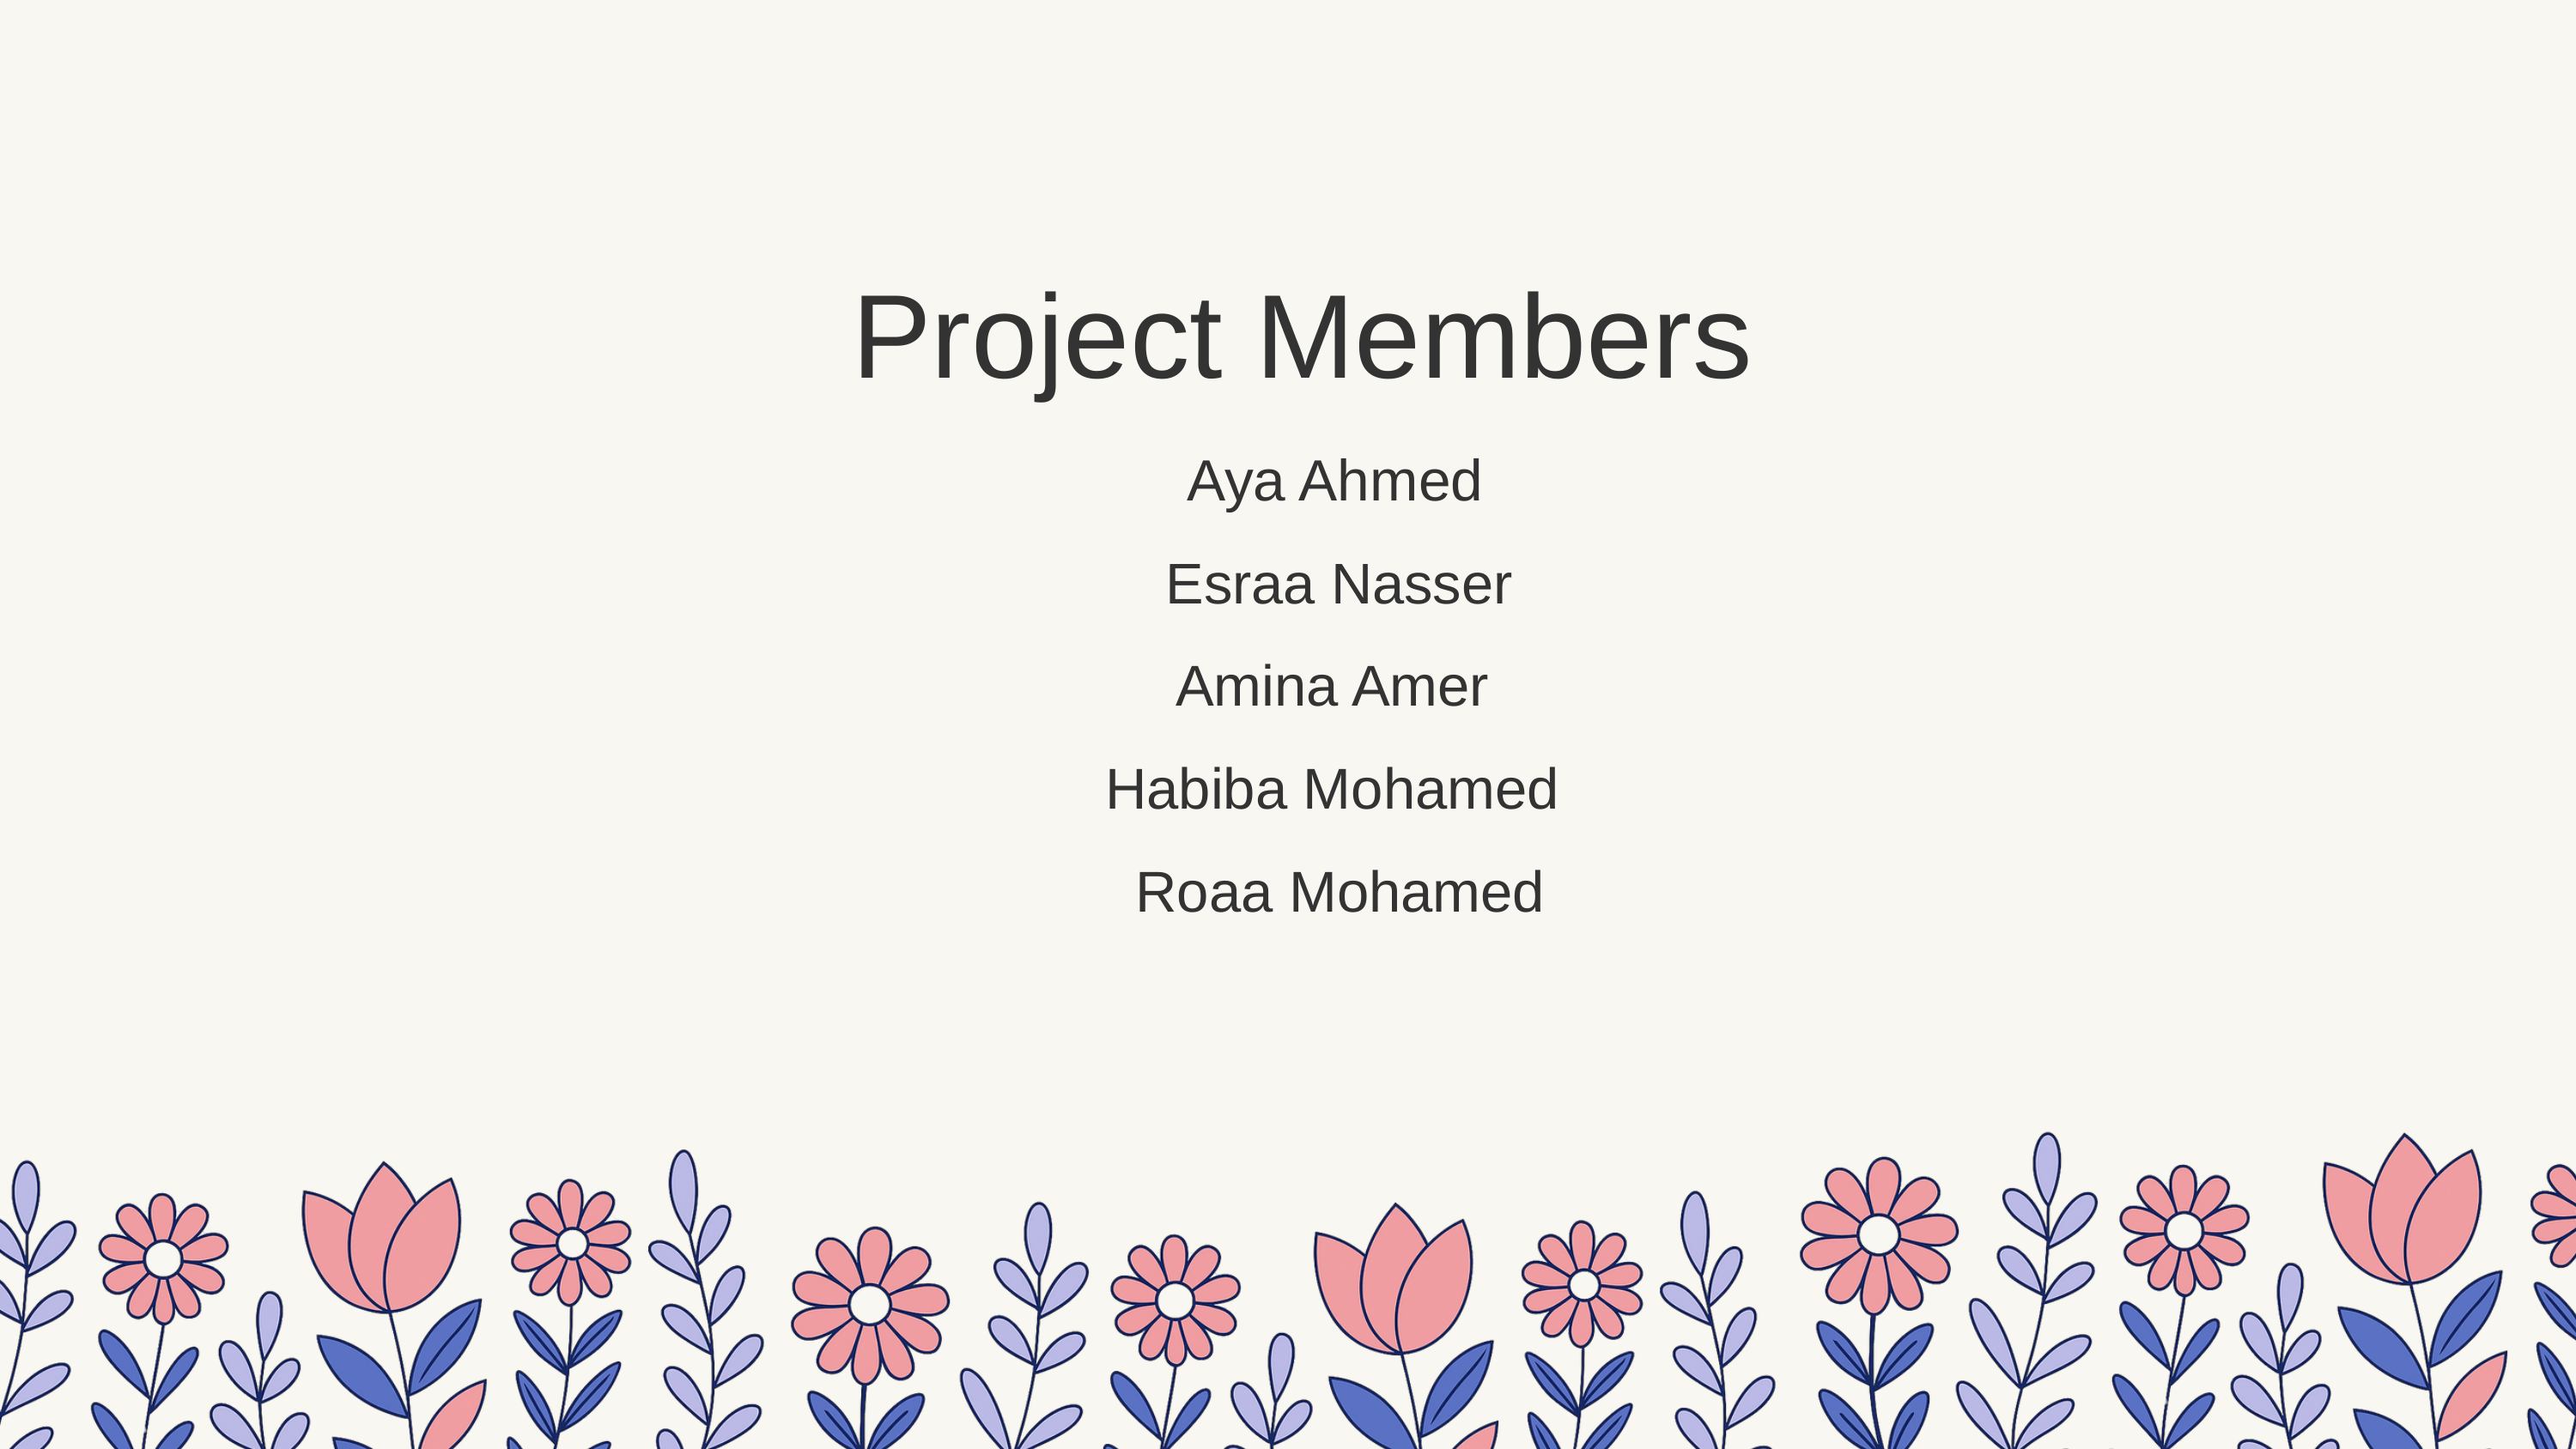

Project Members
Aya Ahmed
Esraa Nasser
Amina Amer
Habiba Mohamed
Roaa Mohamed